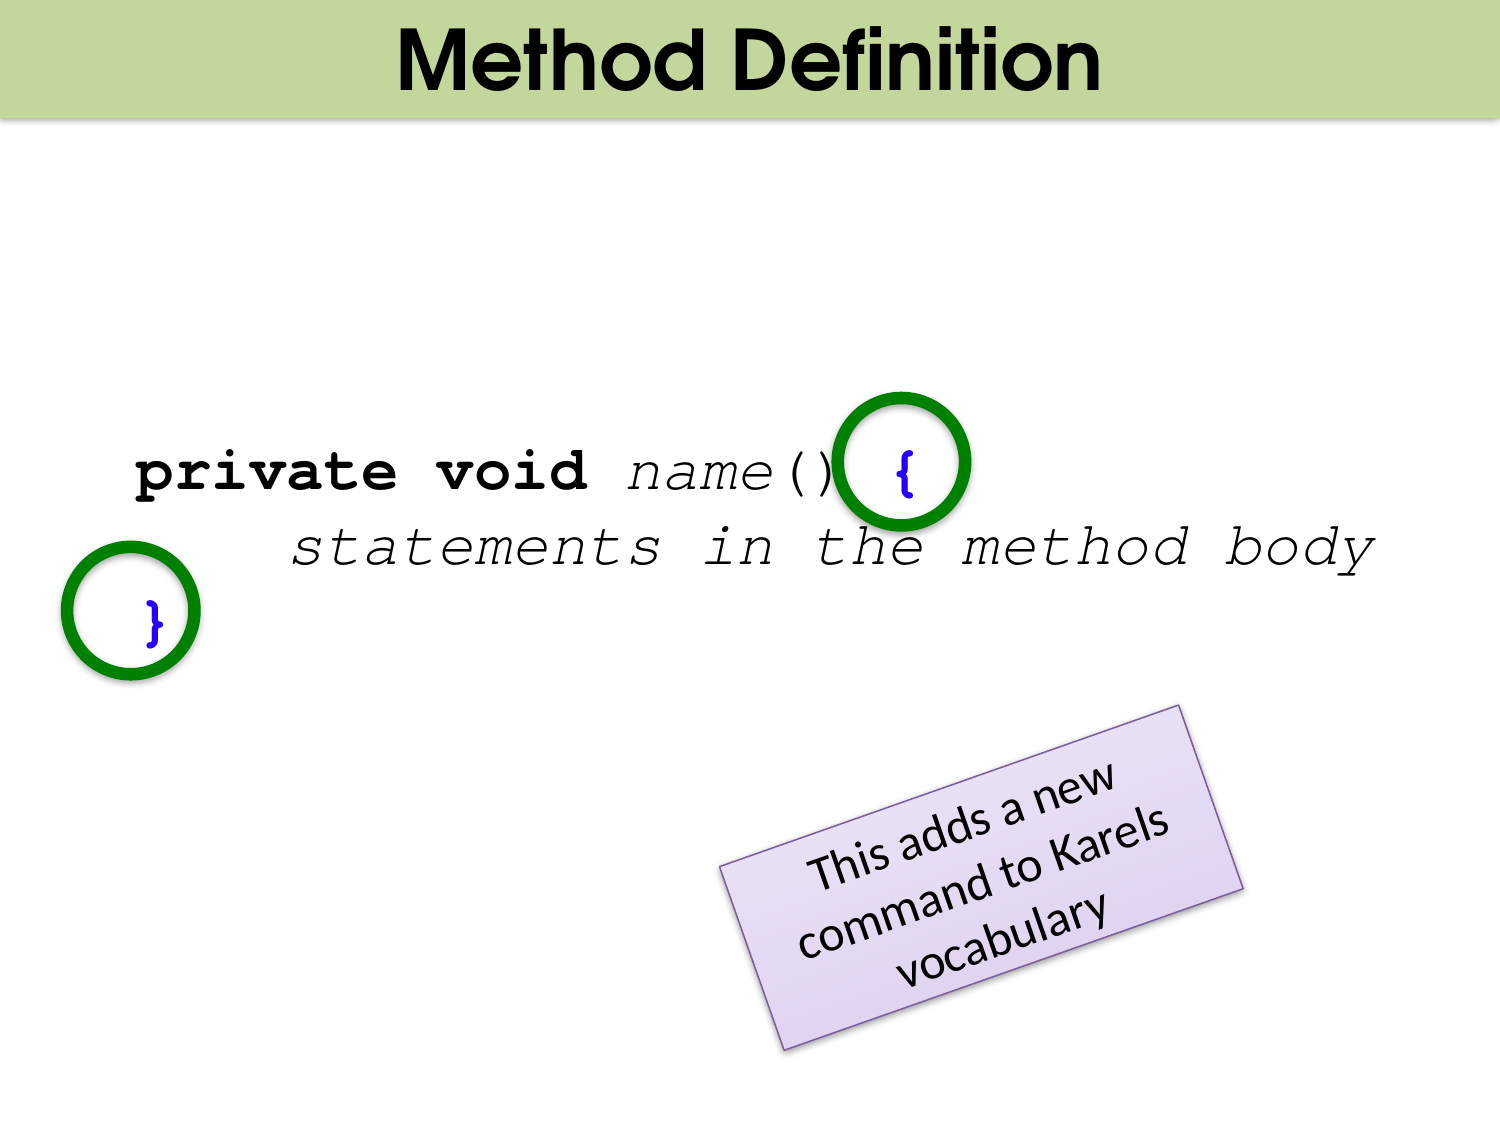

Method Definition

private void name() {
    statements in the method body
}

This adds a new command to Karels vocabulary